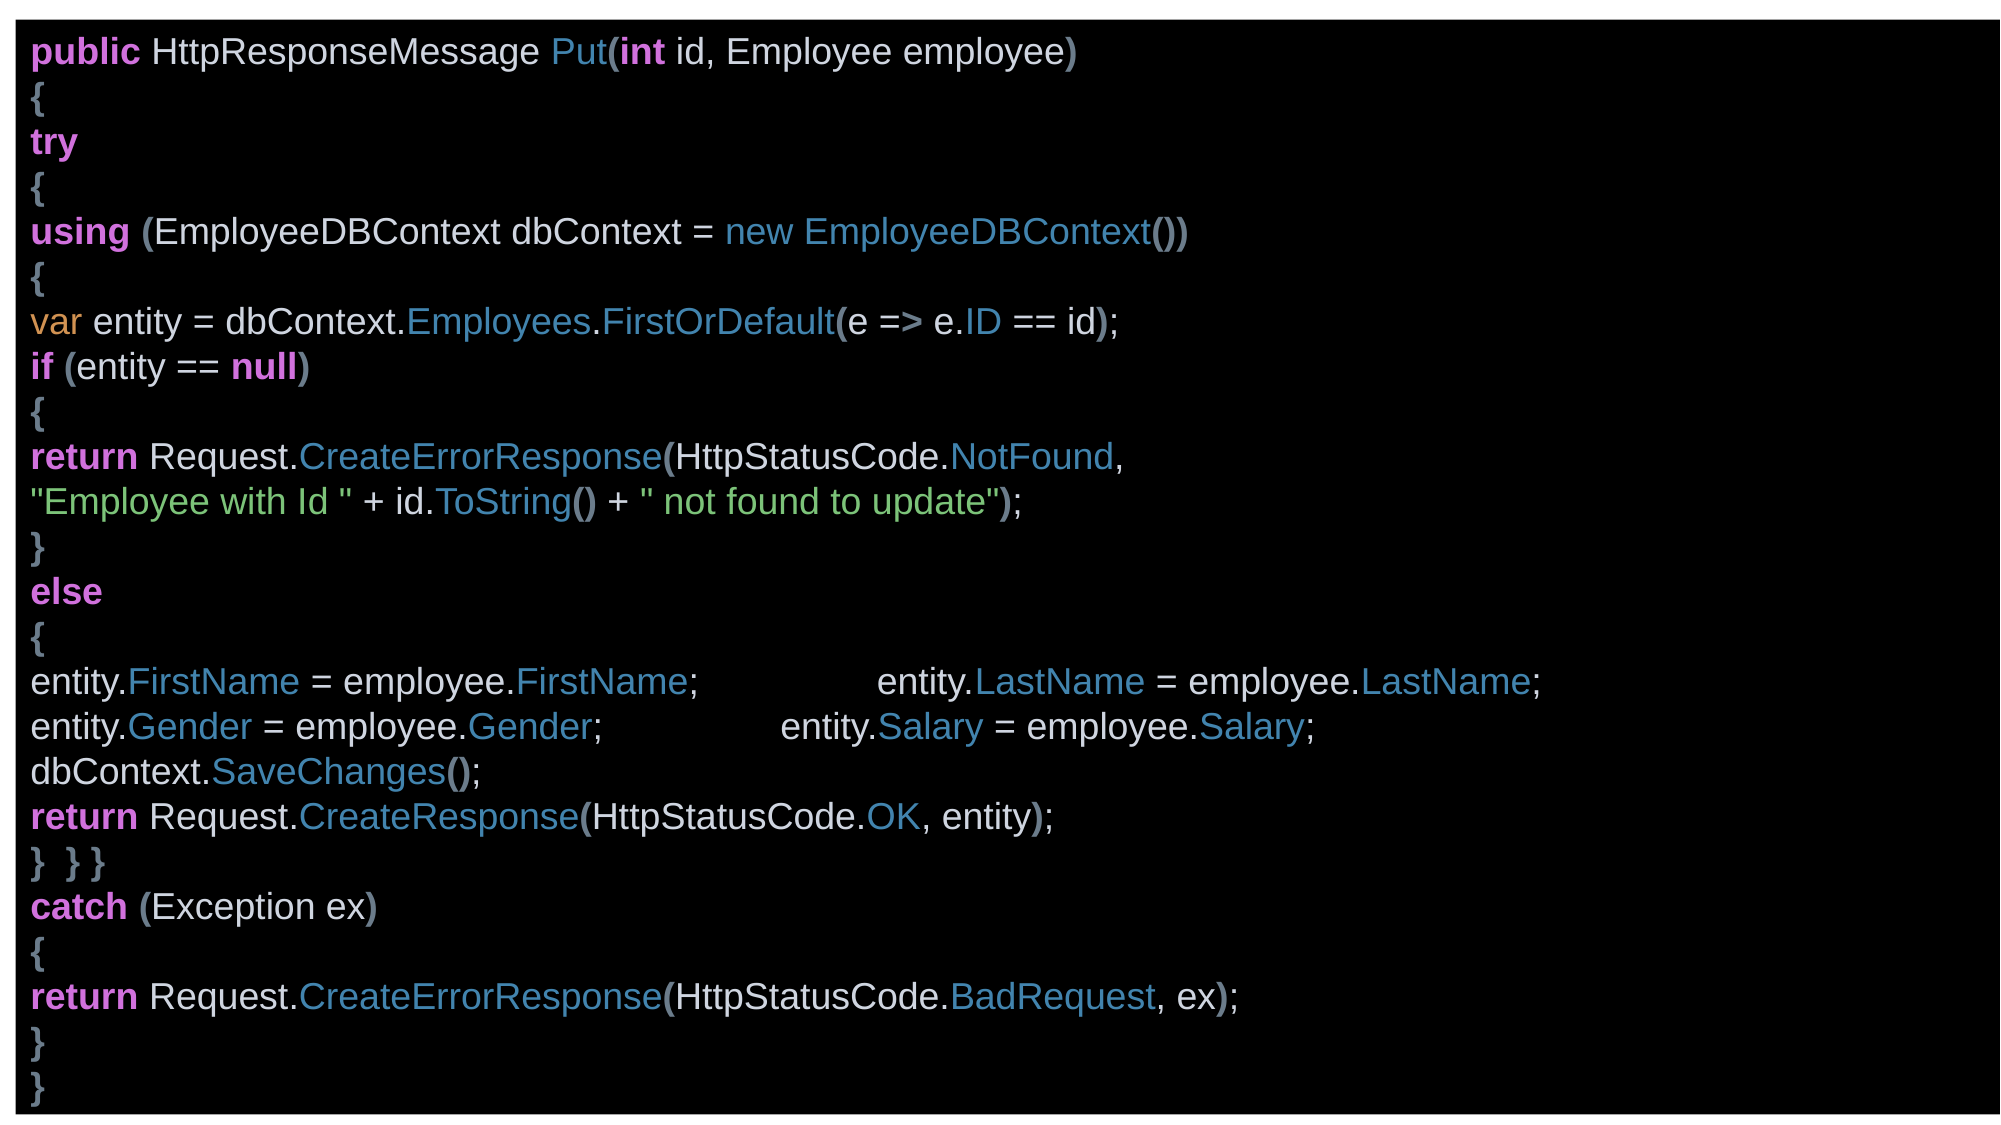

public HttpResponseMessage Put(int id, Employee employee)
{
try
{
using (EmployeeDBContext dbContext = new EmployeeDBContext())
{
var entity = dbContext.Employees.FirstOrDefault(e => e.ID == id);
if (entity == null)
{
return Request.CreateErrorResponse(HttpStatusCode.NotFound,
"Employee with Id " + id.ToString() + " not found to update");
}
else
{
entity.FirstName = employee.FirstName;                 entity.LastName = employee.LastName;
entity.Gender = employee.Gender; 		entity.Salary = employee.Salary;
dbContext.SaveChanges();
return Request.CreateResponse(HttpStatusCode.OK, entity);
}  } }
catch (Exception ex)
{
return Request.CreateErrorResponse(HttpStatusCode.BadRequest, ex);
}
}